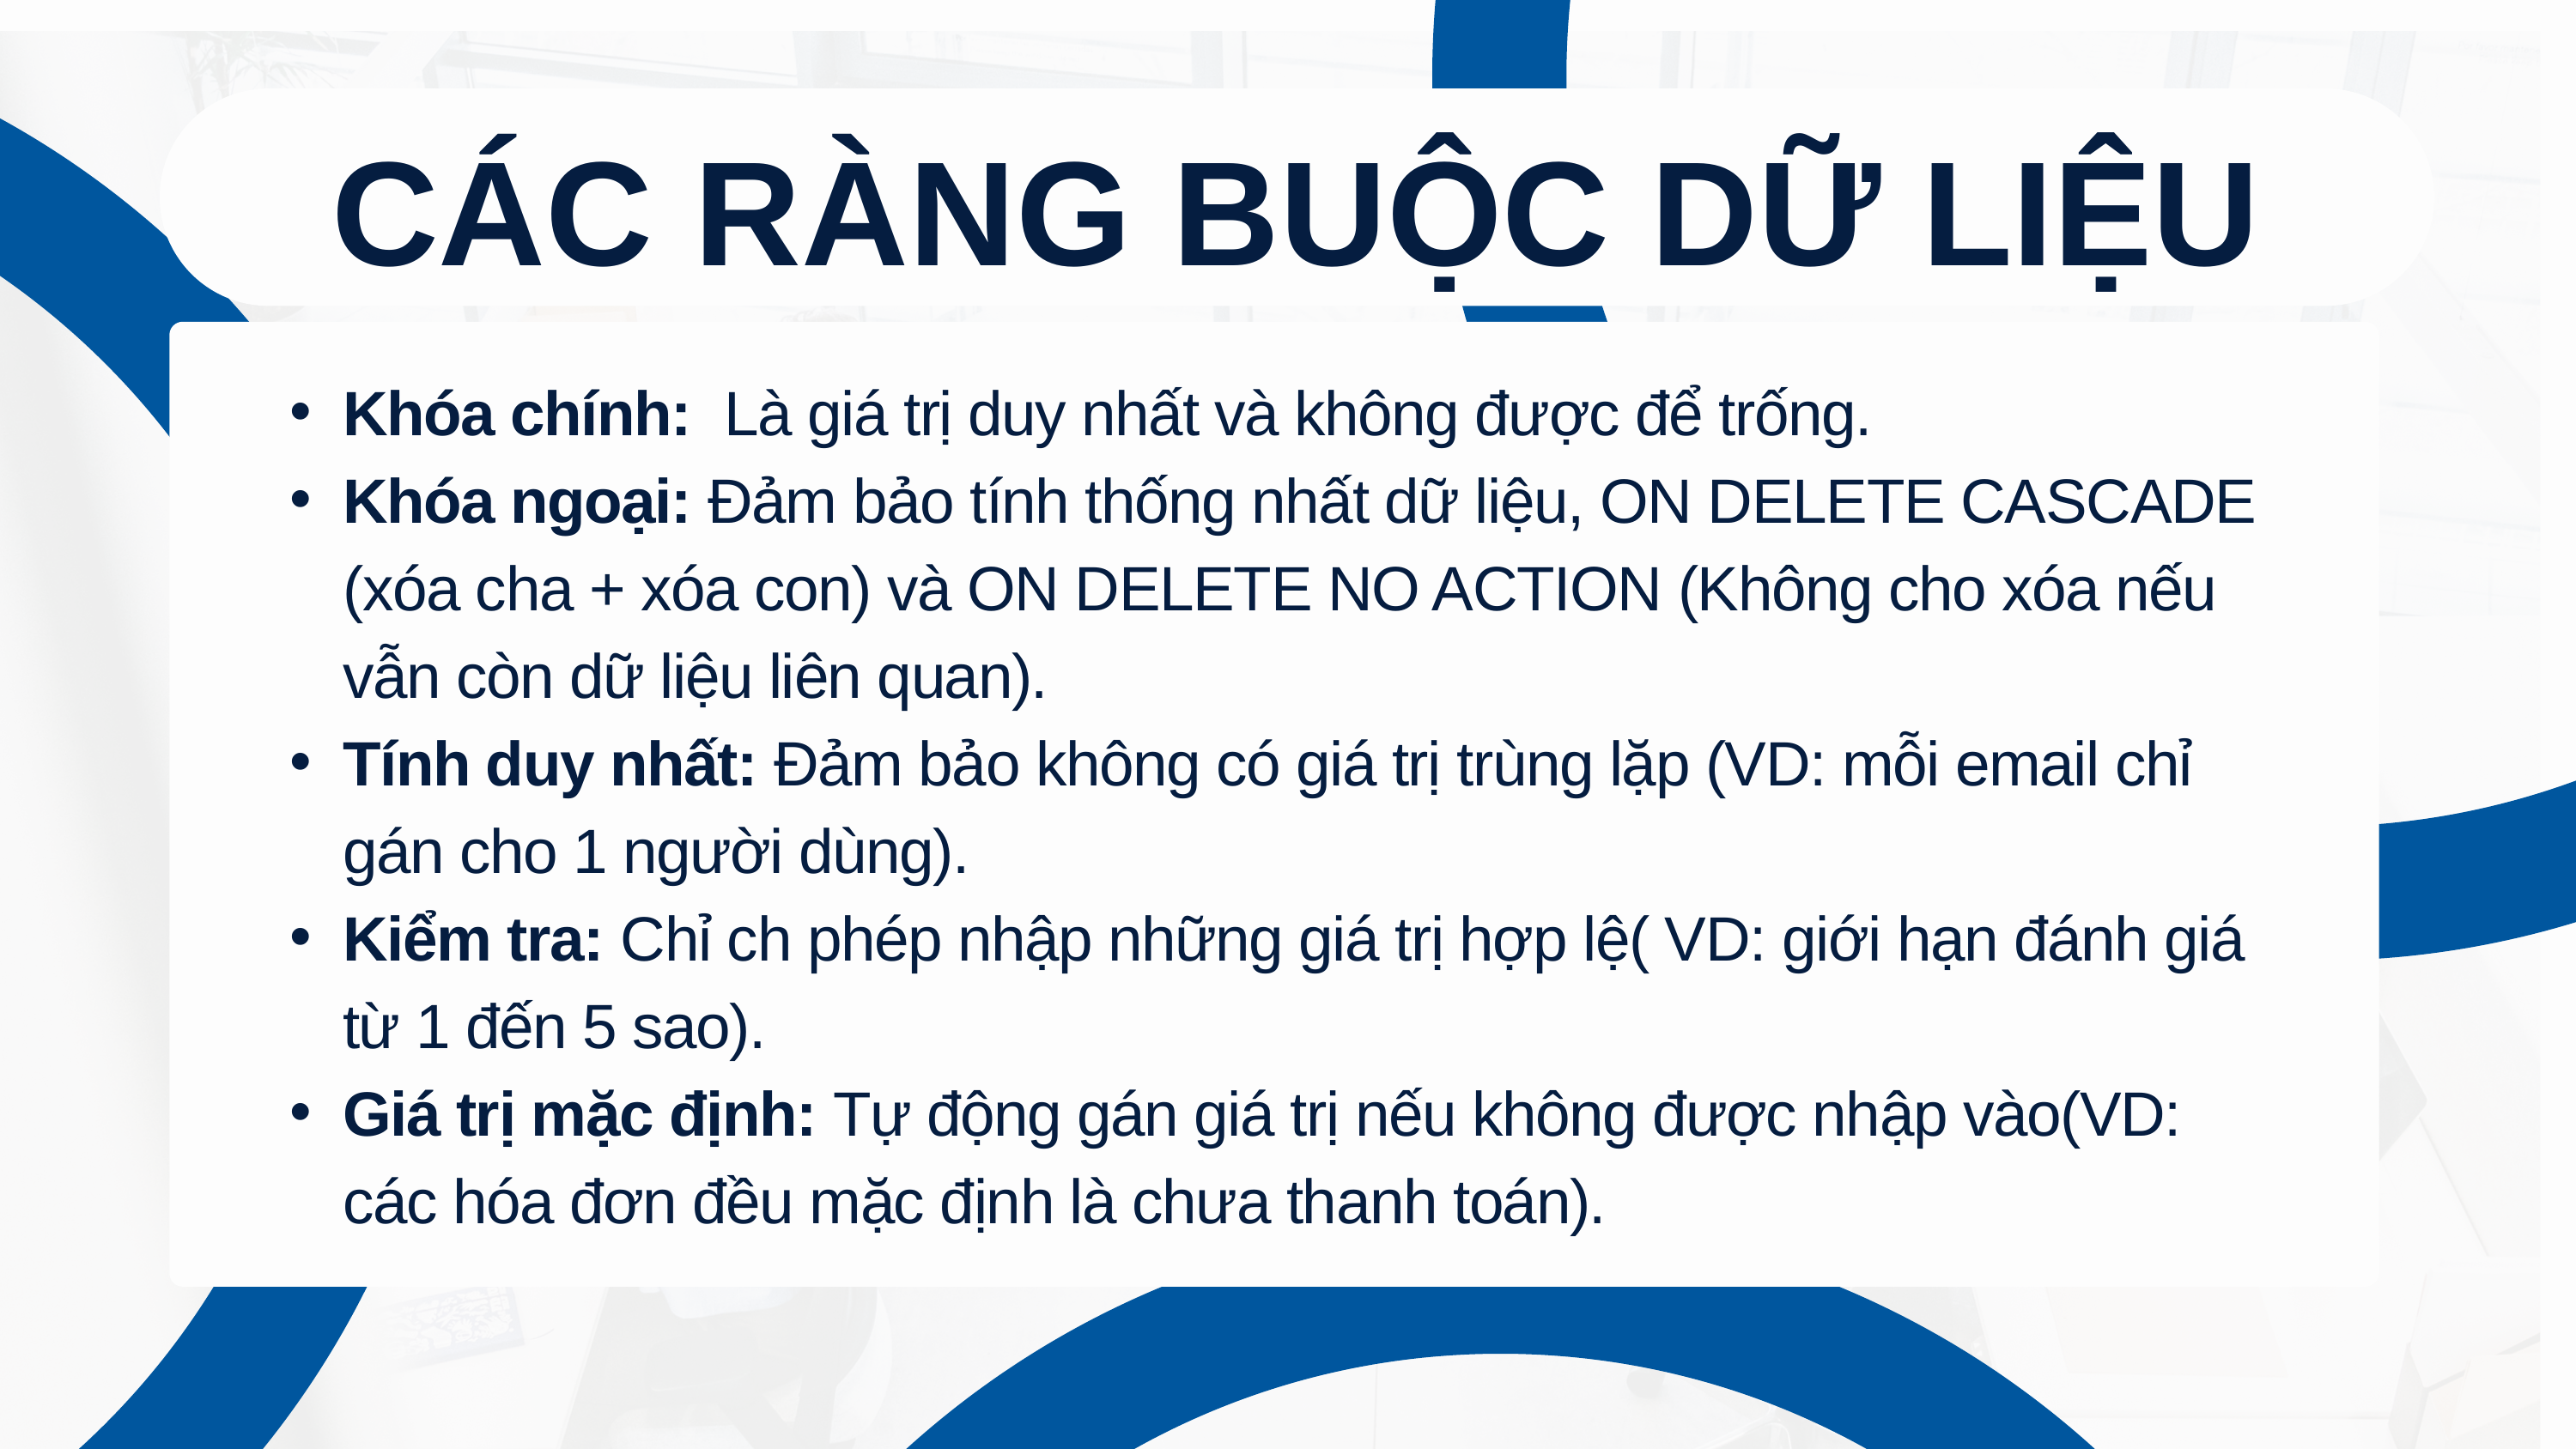

CÁC RÀNG BUỘC DỮ LIỆU

Khóa chính:  Là giá trị duy nhất và không được để trống.
Khóa ngoại: Đảm bảo tính thống nhất dữ liệu, ON DELETE CASCADE (xóa cha + xóa con) và ON DELETE NO ACTION (Không cho xóa nếu vẫn còn dữ liệu liên quan).
Tính duy nhất: Đảm bảo không có giá trị trùng lặp (VD: mỗi email chỉ gán cho 1 người dùng).
Kiểm tra: Chỉ ch phép nhập những giá trị hợp lệ( VD: giới hạn đánh giá từ 1 đến 5 sao).
Giá trị mặc định: Tự động gán giá trị nếu không được nhập vào(VD: các hóa đơn đều mặc định là chưa thanh toán).